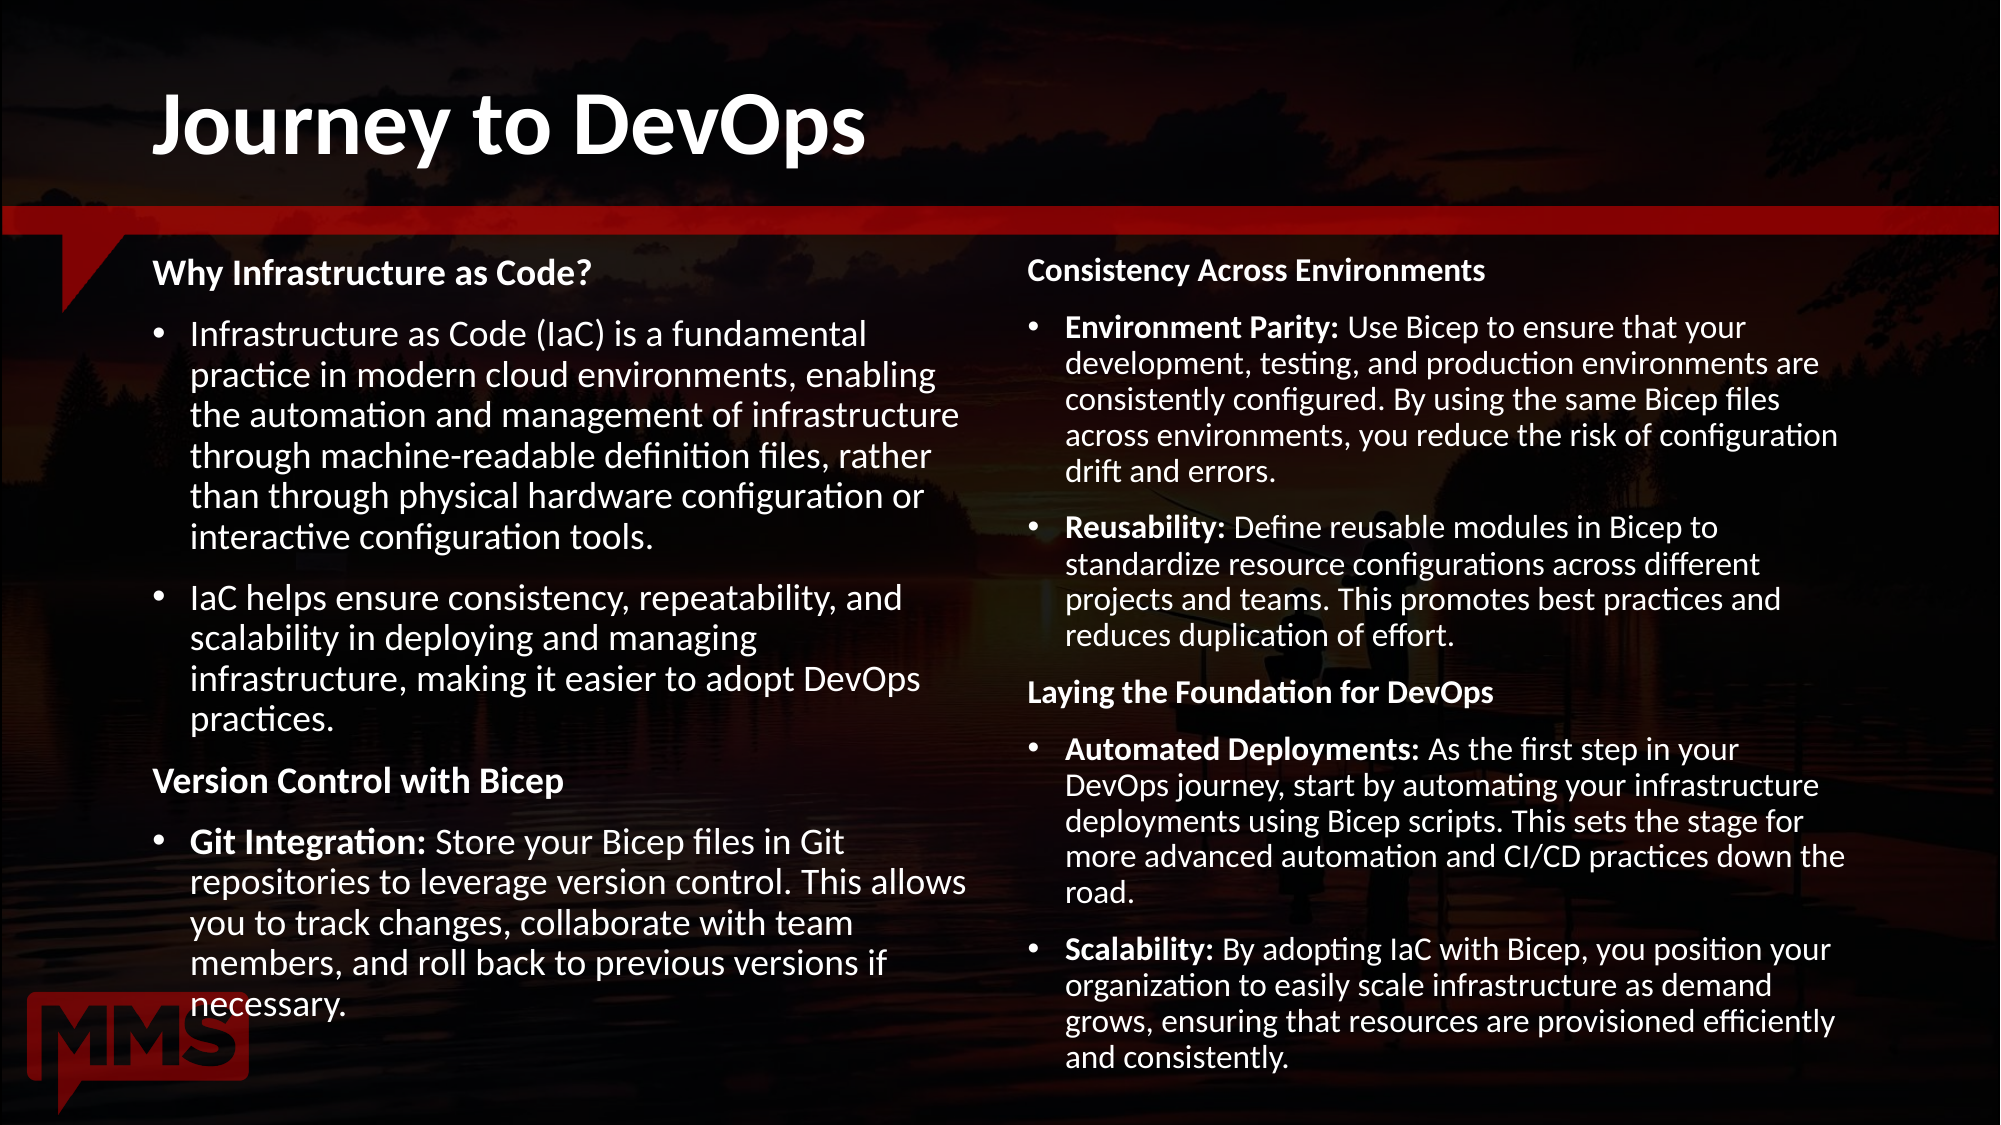

# Journey to DevOps
Why Infrastructure as Code?
Infrastructure as Code (IaC) is a fundamental practice in modern cloud environments, enabling the automation and management of infrastructure through machine-readable definition files, rather than through physical hardware configuration or interactive configuration tools.
IaC helps ensure consistency, repeatability, and scalability in deploying and managing infrastructure, making it easier to adopt DevOps practices.
Version Control with Bicep
Git Integration: Store your Bicep files in Git repositories to leverage version control. This allows you to track changes, collaborate with team members, and roll back to previous versions if necessary.
Consistency Across Environments
Environment Parity: Use Bicep to ensure that your development, testing, and production environments are consistently configured. By using the same Bicep files across environments, you reduce the risk of configuration drift and errors.
Reusability: Define reusable modules in Bicep to standardize resource configurations across different projects and teams. This promotes best practices and reduces duplication of effort.
Laying the Foundation for DevOps
Automated Deployments: As the first step in your DevOps journey, start by automating your infrastructure deployments using Bicep scripts. This sets the stage for more advanced automation and CI/CD practices down the road.
Scalability: By adopting IaC with Bicep, you position your organization to easily scale infrastructure as demand grows, ensuring that resources are provisioned efficiently and consistently.